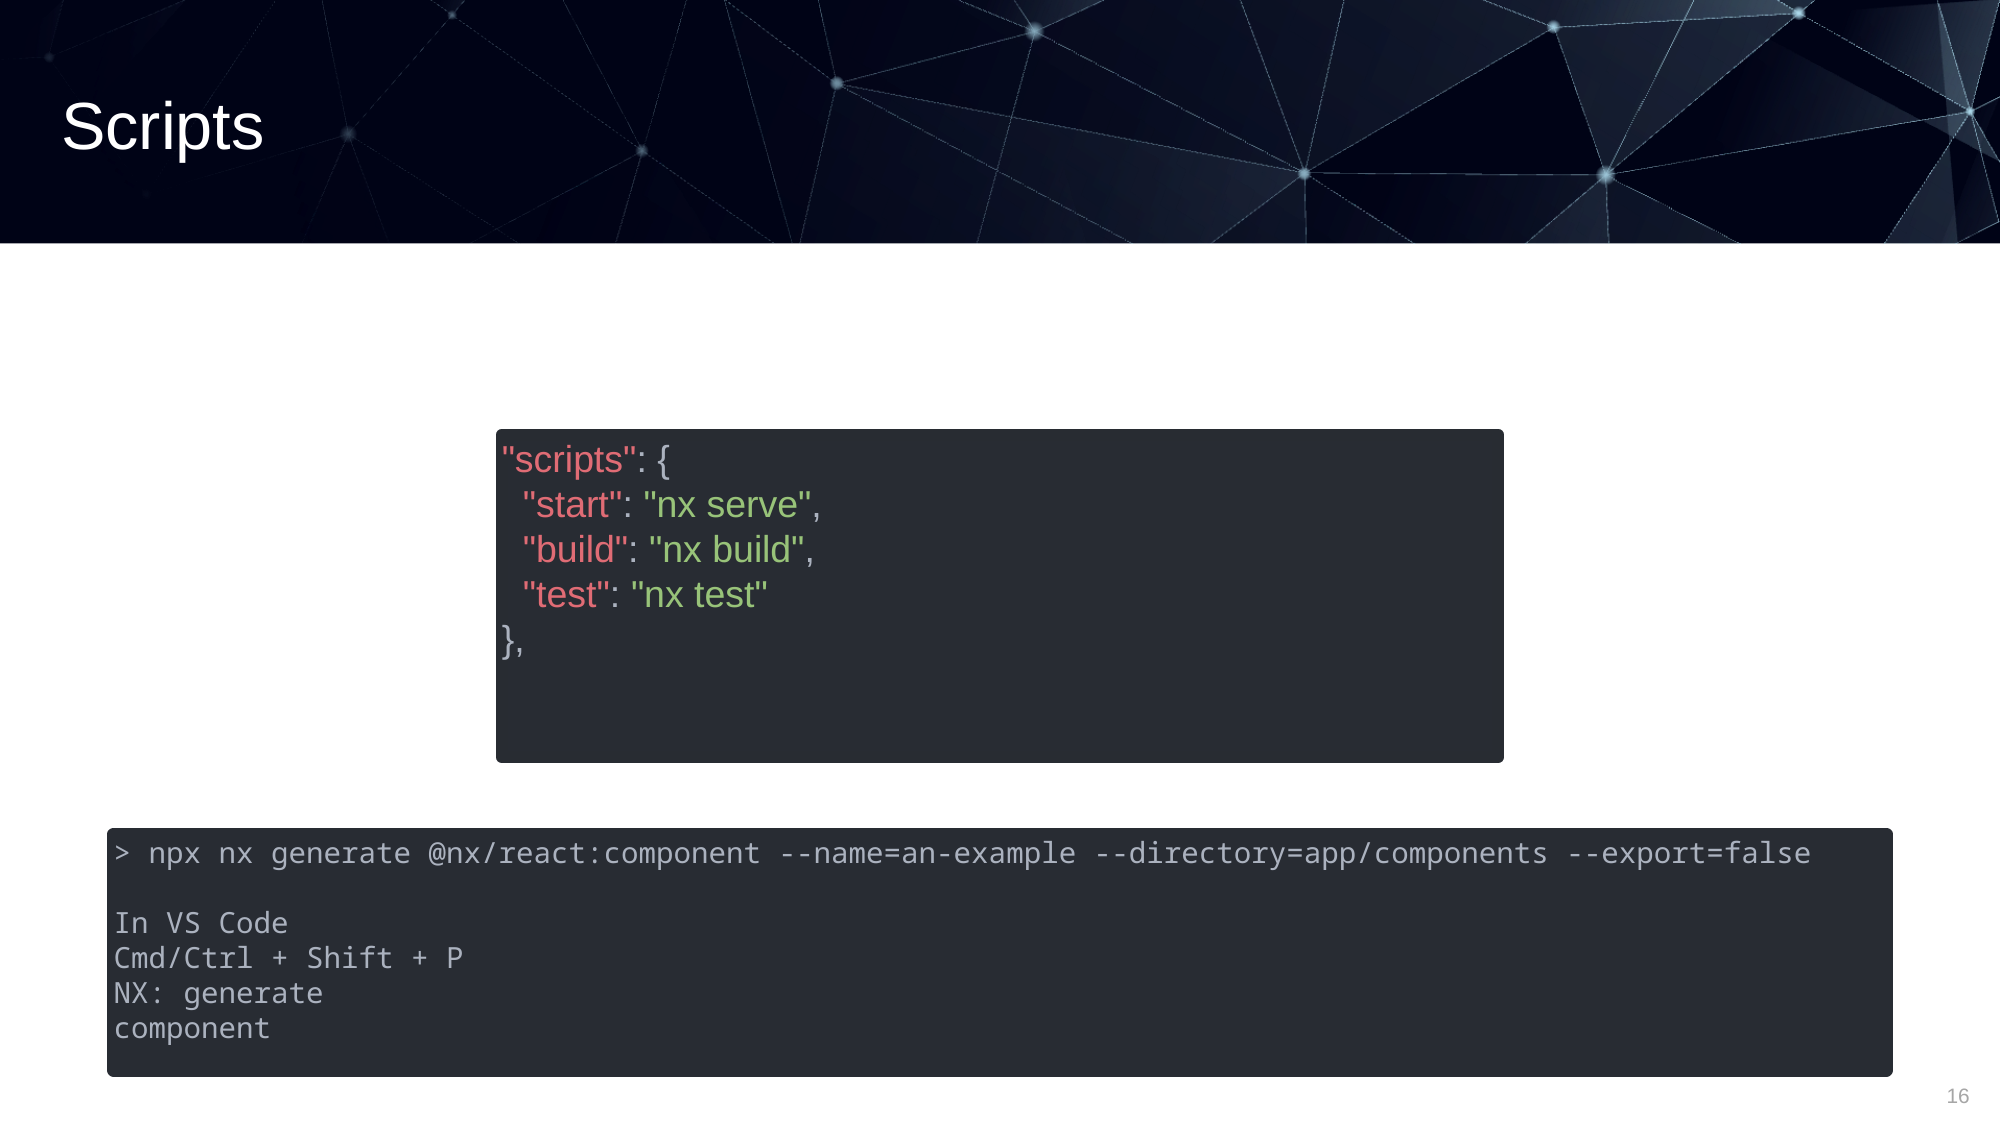

Scripts
"scripts": {
  "start": "nx serve",
  "build": "nx build",
  "test": "nx test"
},
> npx nx generate @nx/react:component --name=an-example --directory=app/components --export=false

In VS Code
Cmd/Ctrl + Shift + P
NX: generate
component